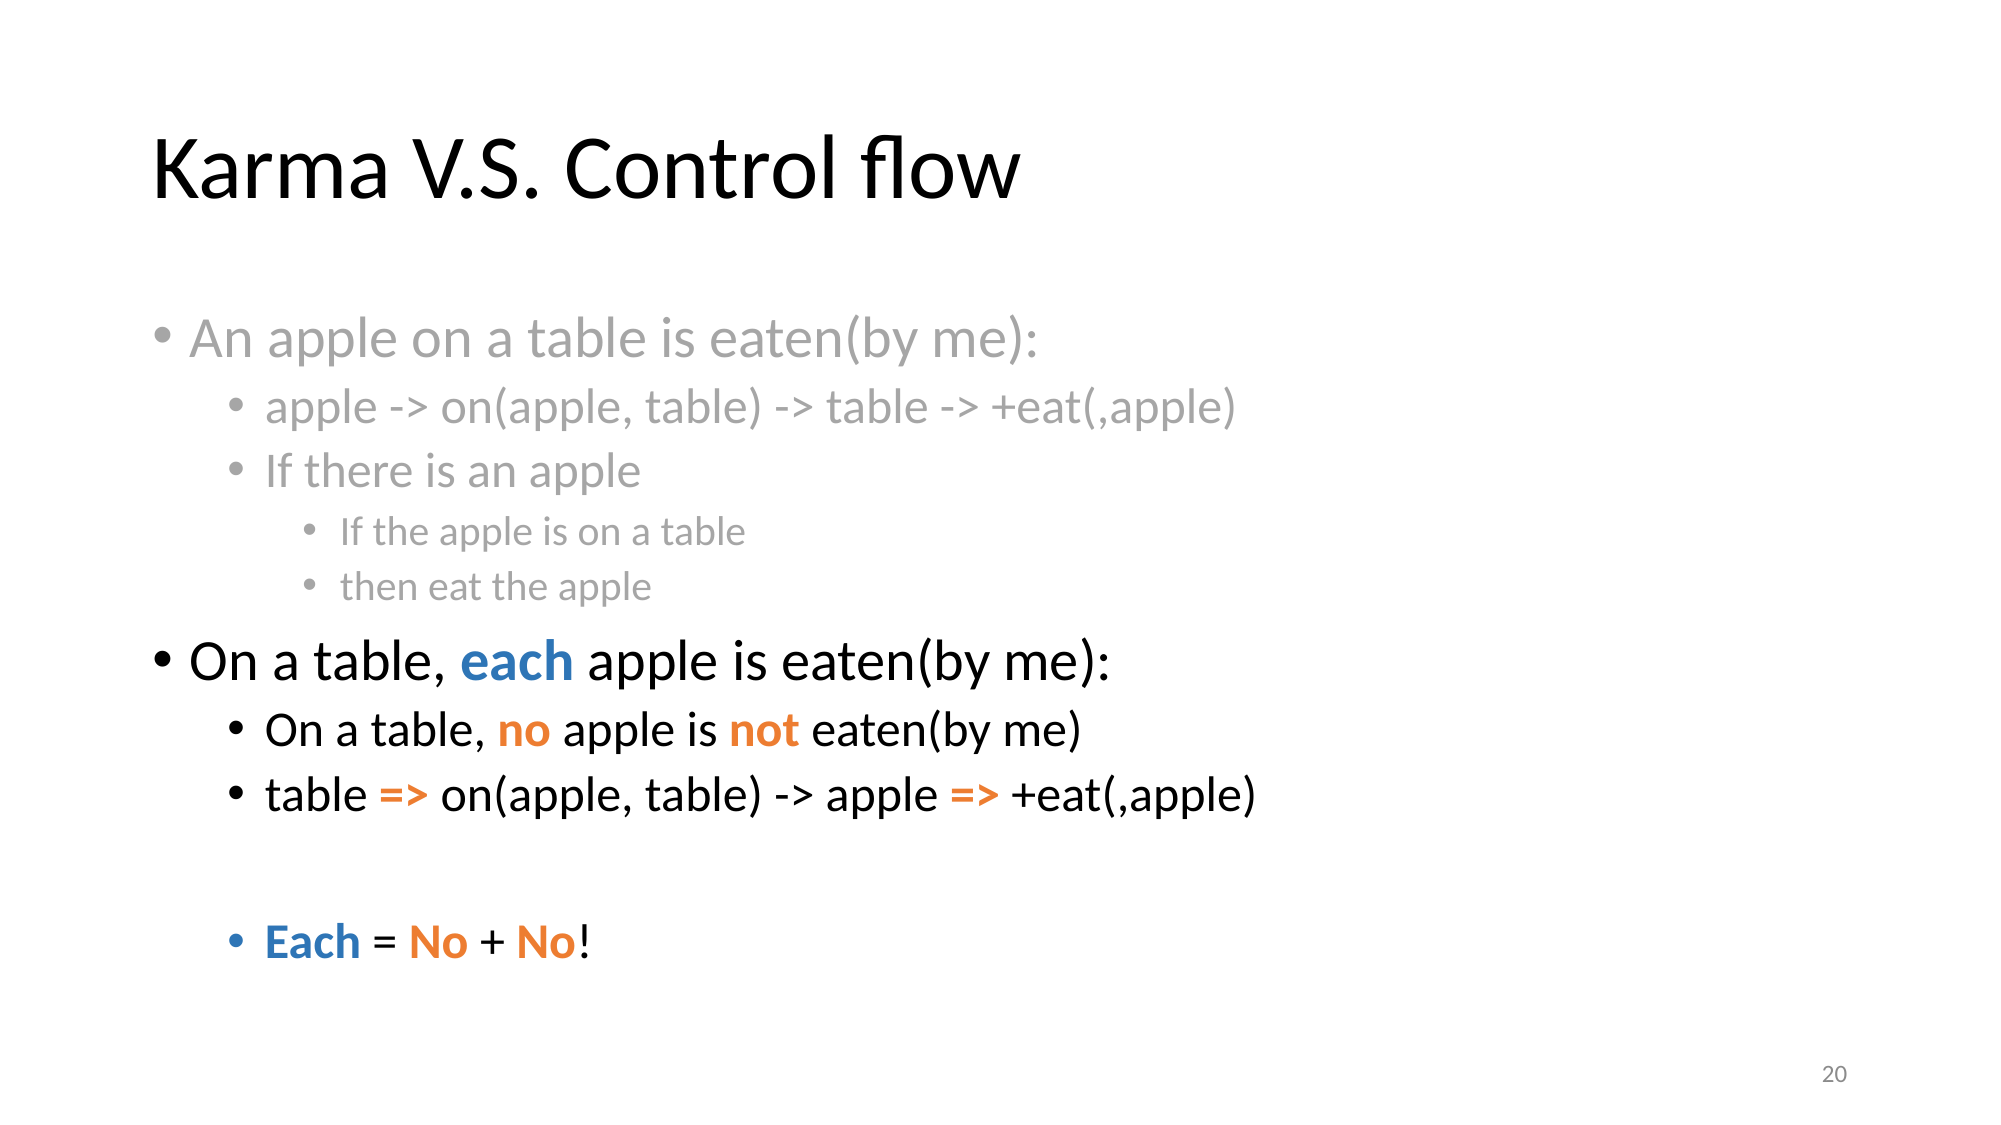

# Karma V.S. Control flow
An apple on a table is eaten(by me):
apple -> on(apple, table) -> table -> +eat(,apple)
If there is an apple
If the apple is on a table
then eat the apple
On a table, each apple is eaten(by me):
On a table, no apple is not eaten(by me)
table => on(apple, table) -> apple => +eat(,apple)

Each = No + No!
20